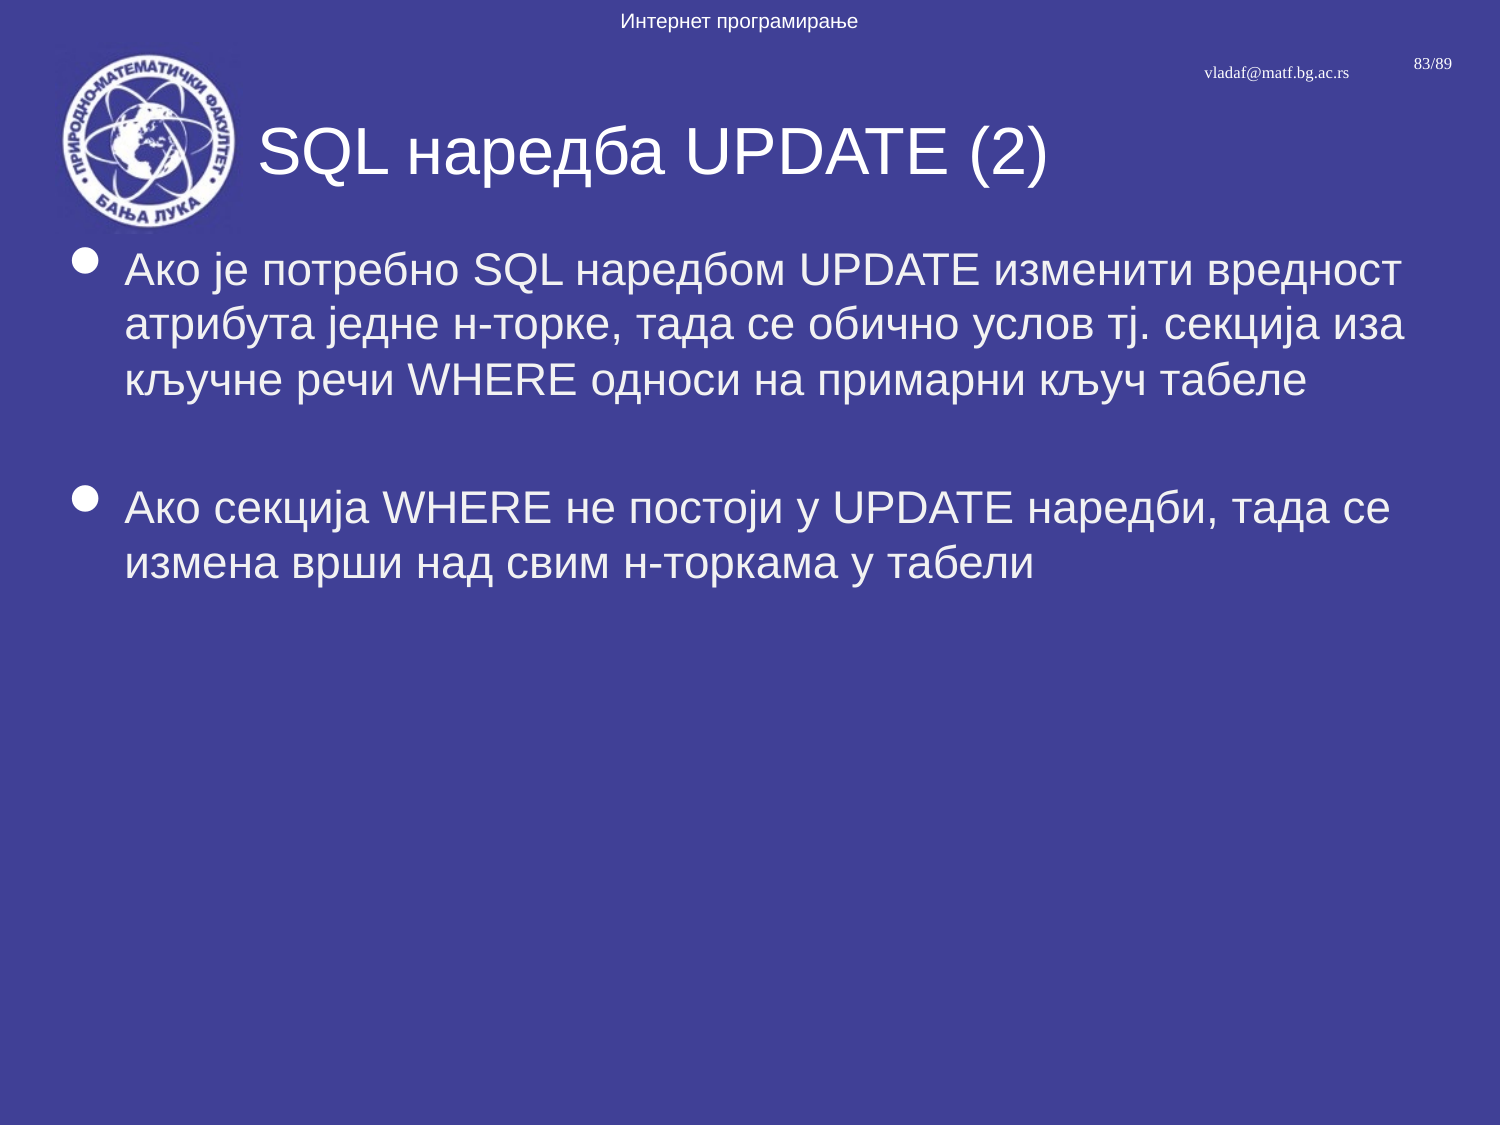

# SQL наредба UPDATE (2)
Ако је потребно SQL наредбом UPDATE изменити вредност атрибута једне н-торке, тада се обично услов тј. секција иза кључне речи WHERE односи на примарни кључ табеле

Ако секција WHERE не постоји у UPDATE наредби, тада се измена врши над свим н-торкама у табели